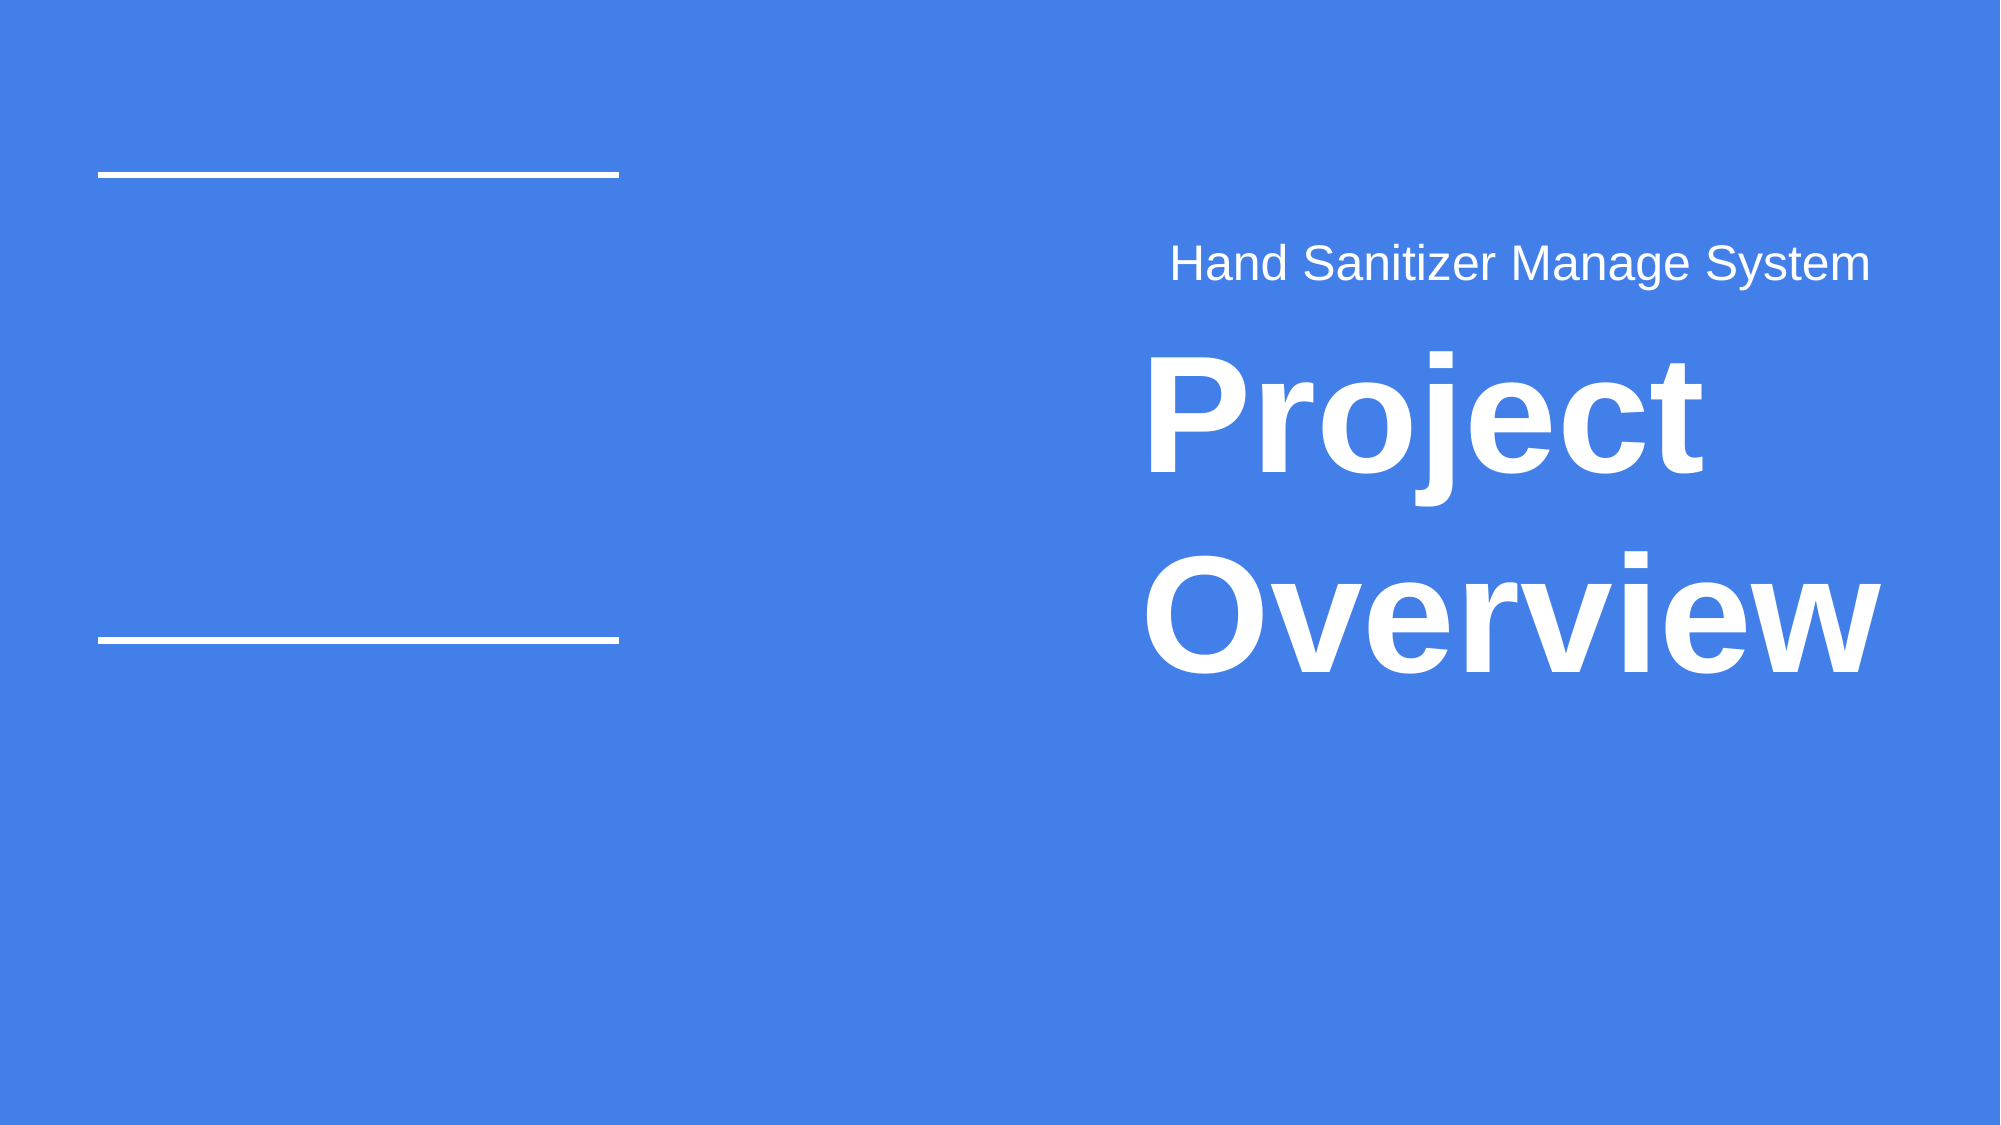

02
Hand Sanitizer Manage System
Project
Overview